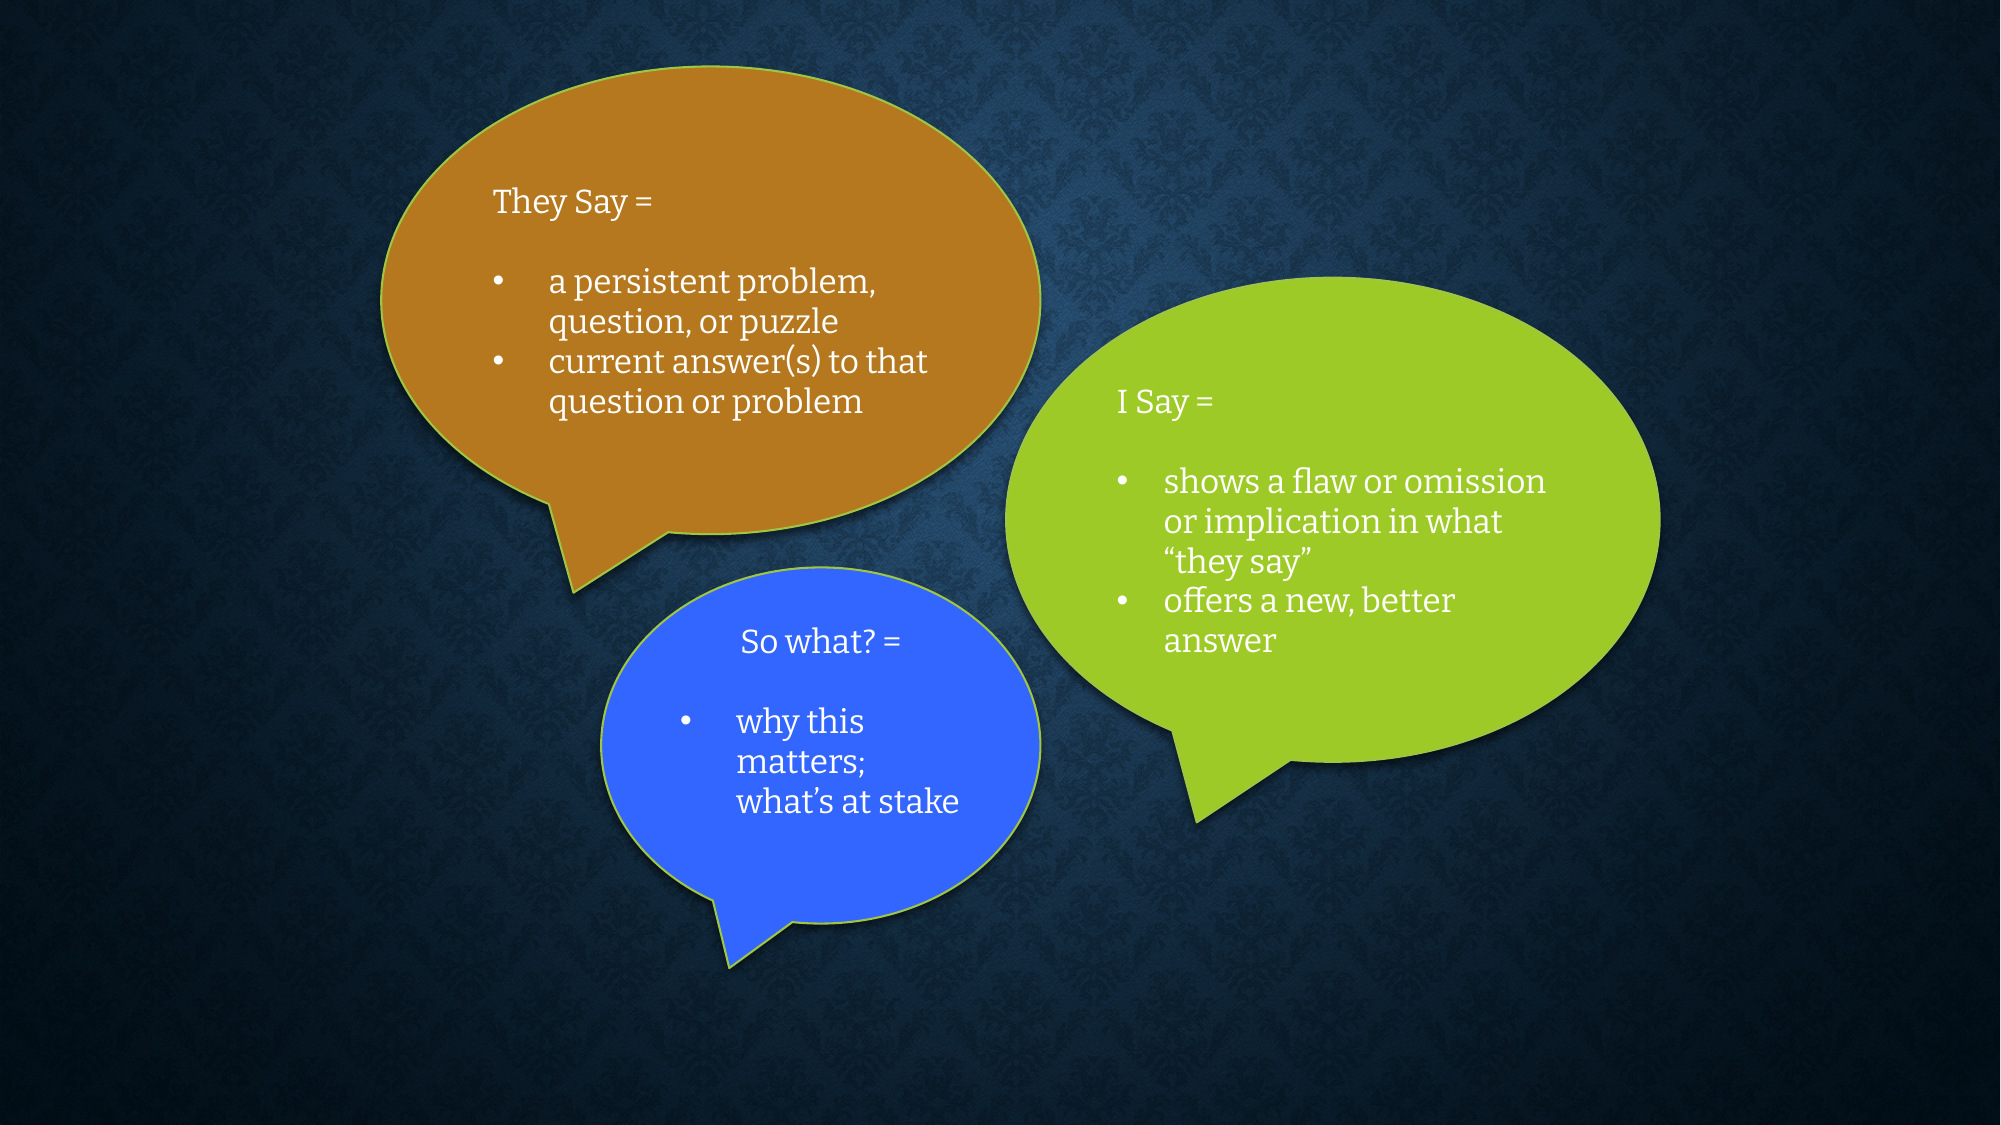

They Say =

a persistent problem, question, or puzzle
current answer(s) to that question or problem

I Say =

shows a flaw or omission or implication in what “they say”
offers a new, better answer

So what? =

why this matters; what’s at stake